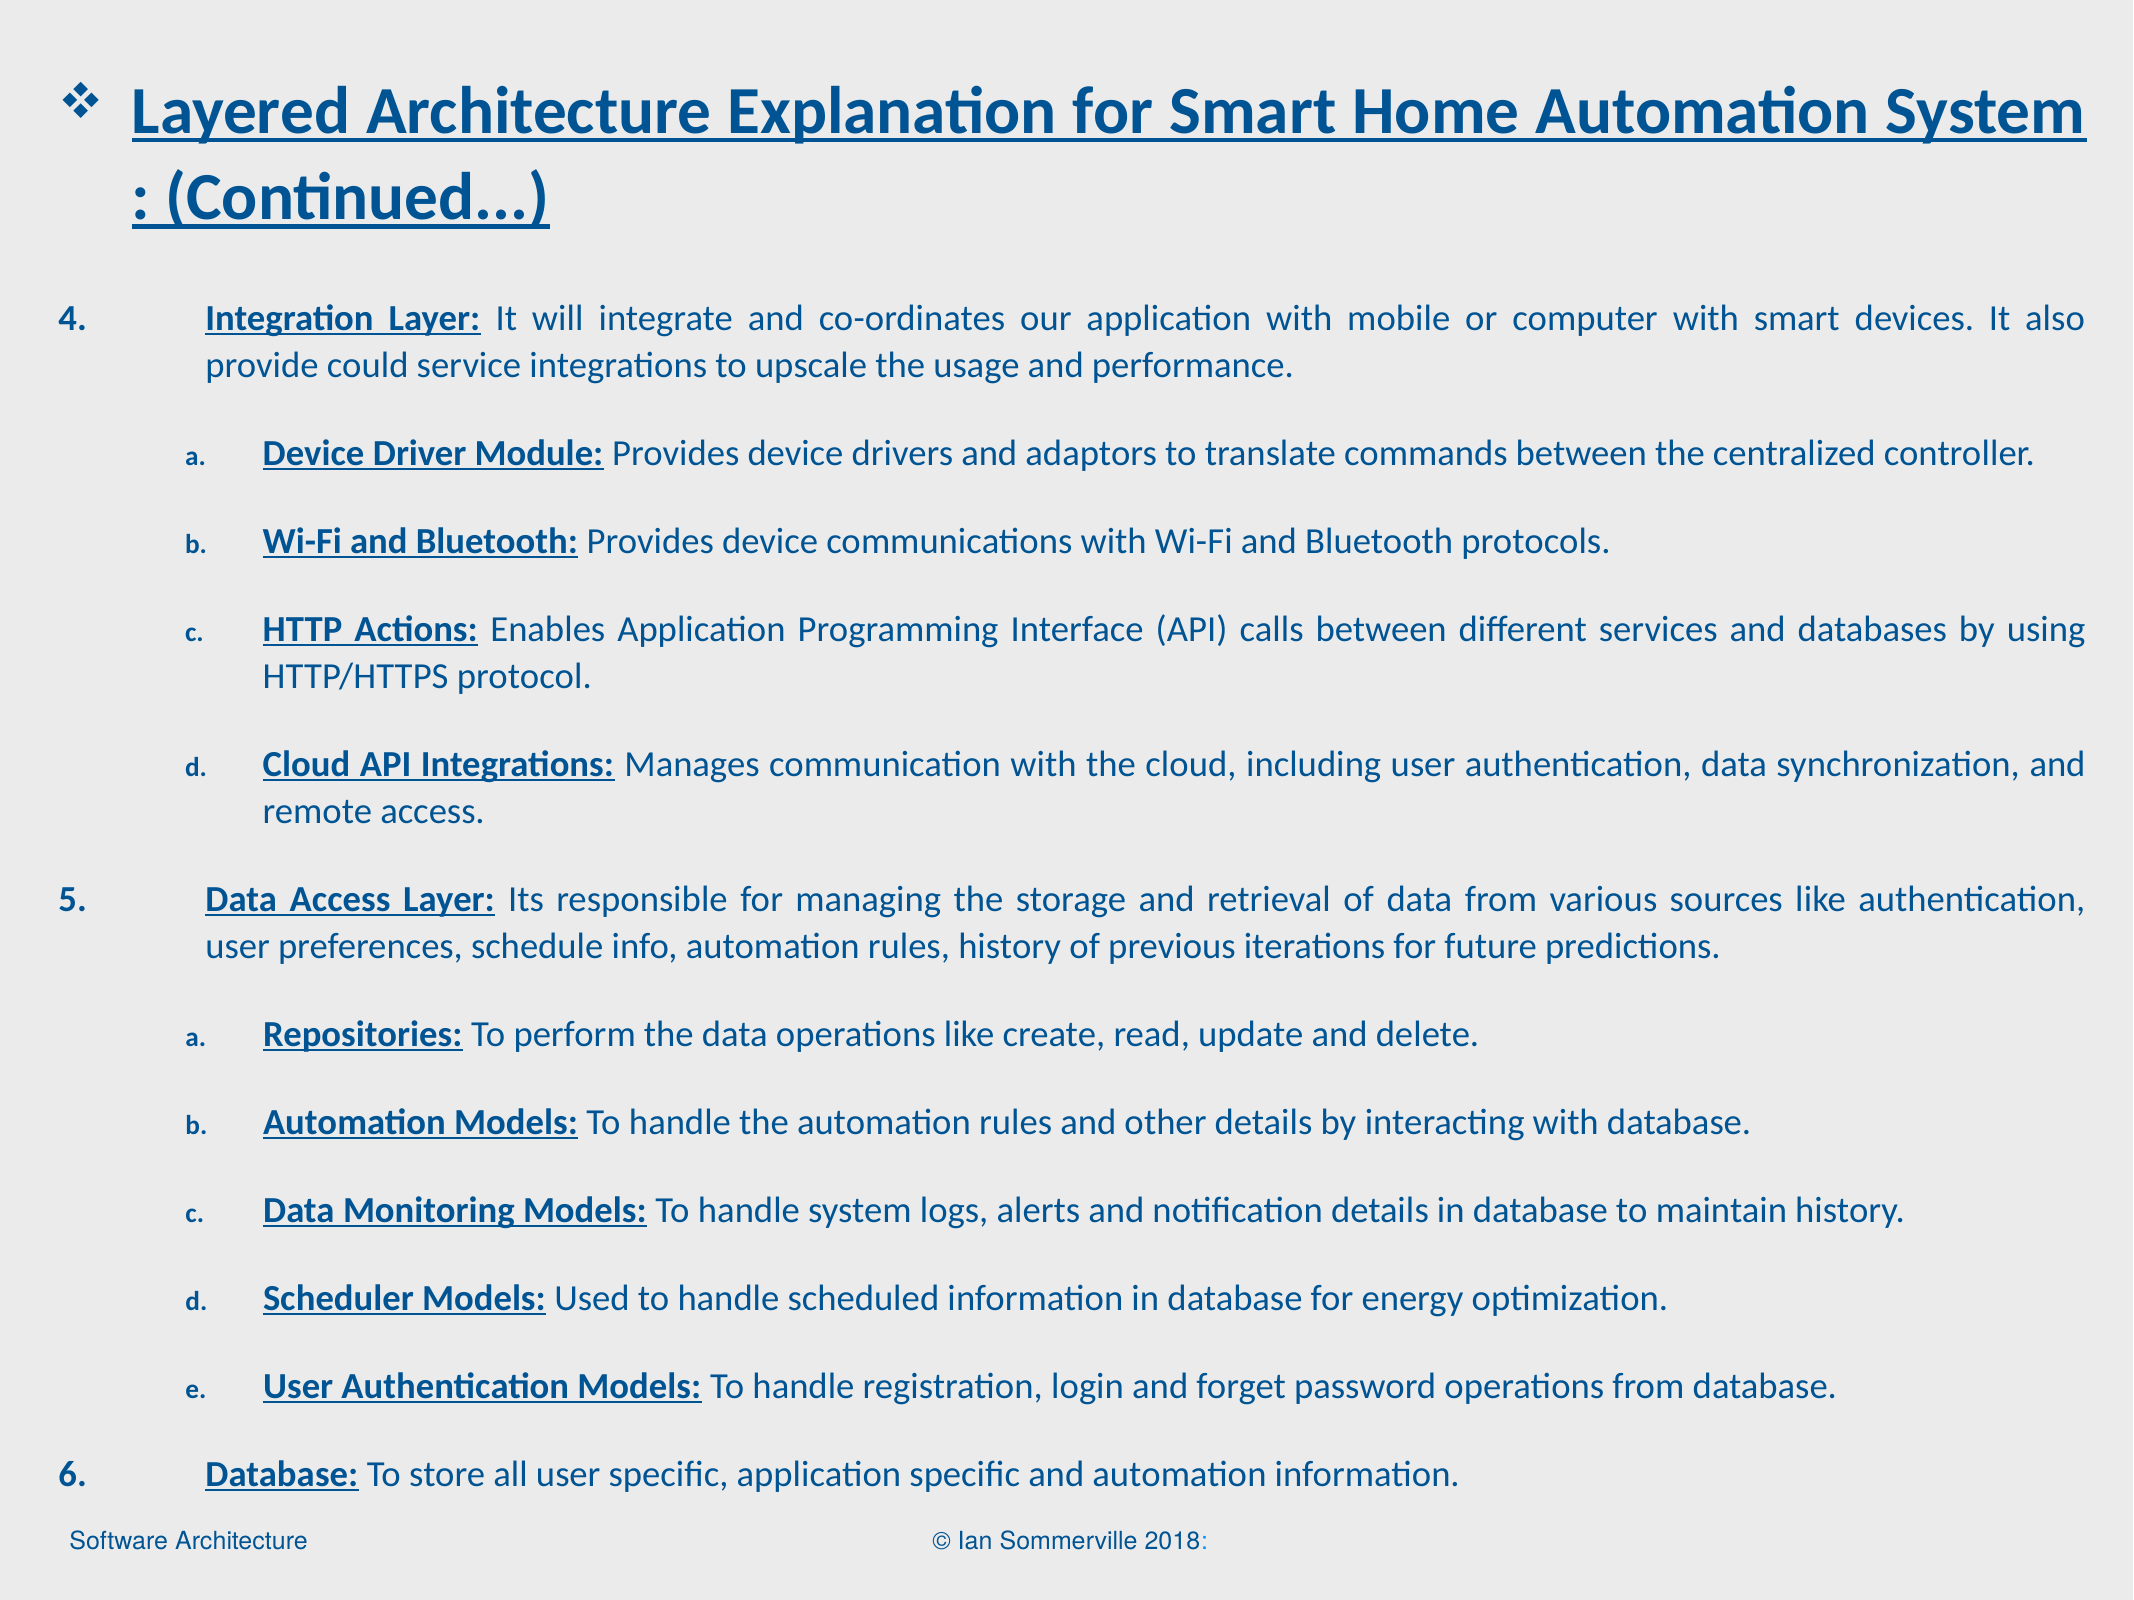

Layered Architecture Explanation for Smart Home Automation System : (Continued...)
4.	Integration Layer: It will integrate and co-ordinates our application with mobile or computer with smart devices. It also 	provide could service integrations to upscale the usage and performance.
Device Driver Module: Provides device drivers and adaptors to translate commands between the centralized controller.
Wi-Fi and Bluetooth: Provides device communications with Wi-Fi and Bluetooth protocols.
HTTP Actions: Enables Application Programming Interface (API) calls between different services and databases by using HTTP/HTTPS protocol.
Cloud API Integrations: Manages communication with the cloud, including user authentication, data synchronization, and remote access.
5.	Data Access Layer: Its responsible for managing the storage and retrieval of data from various sources like authentication, 	user preferences, schedule info, automation rules, history of previous iterations for future predictions.
Repositories: To perform the data operations like create, read, update and delete.
Automation Models: To handle the automation rules and other details by interacting with database.
Data Monitoring Models: To handle system logs, alerts and notification details in database to maintain history.
Scheduler Models: Used to handle scheduled information in database for energy optimization.
User Authentication Models: To handle registration, login and forget password operations from database.
6.    	Database: To store all user specific, application specific and automation information.